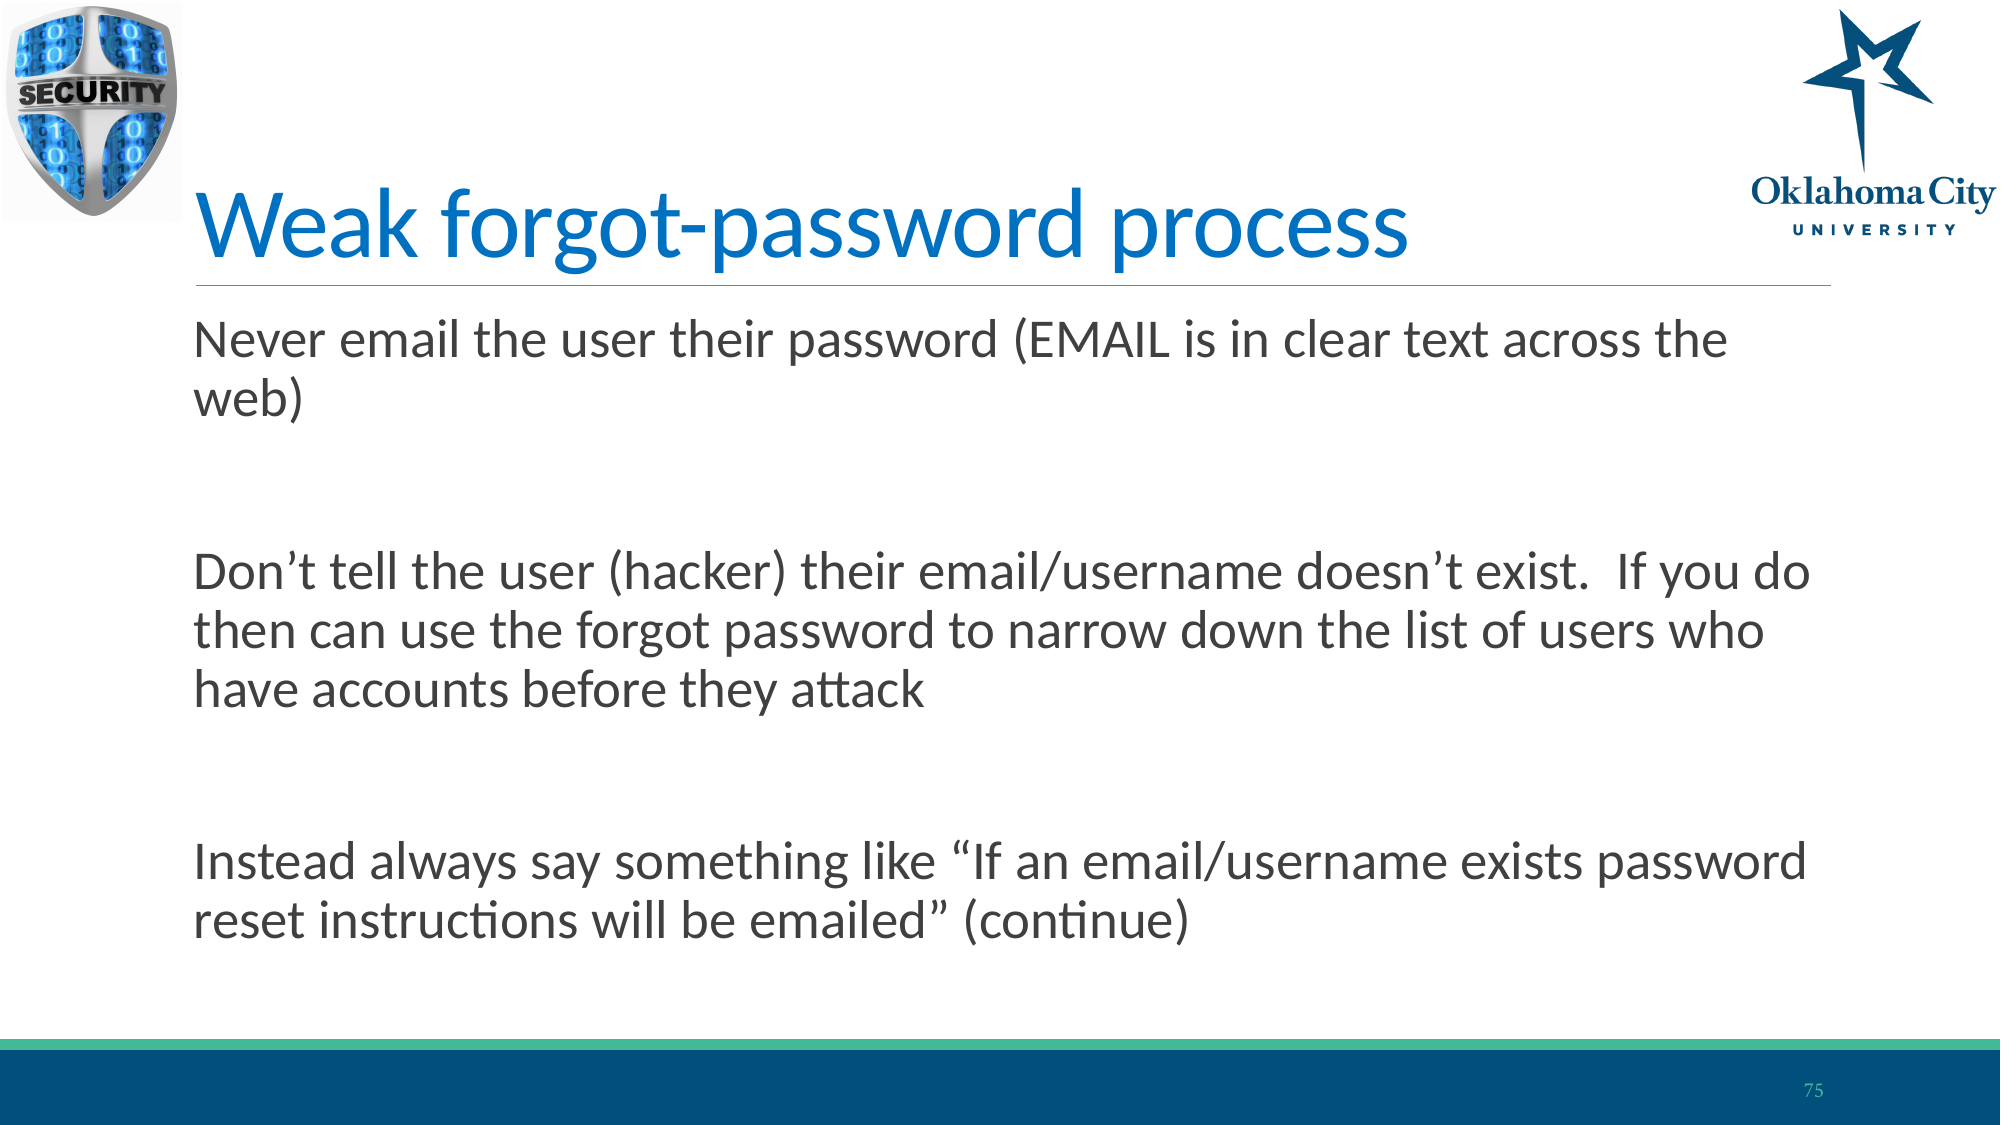

# Weak forgot-password process
Never email the user their password (EMAIL is in clear text across the web)

Don’t tell the user (hacker) their email/username doesn’t exist.  If you do then can use the forgot password to narrow down the list of users who have accounts before they attack

Instead always say something like “If an email/username exists password reset instructions will be emailed” (continue)
75